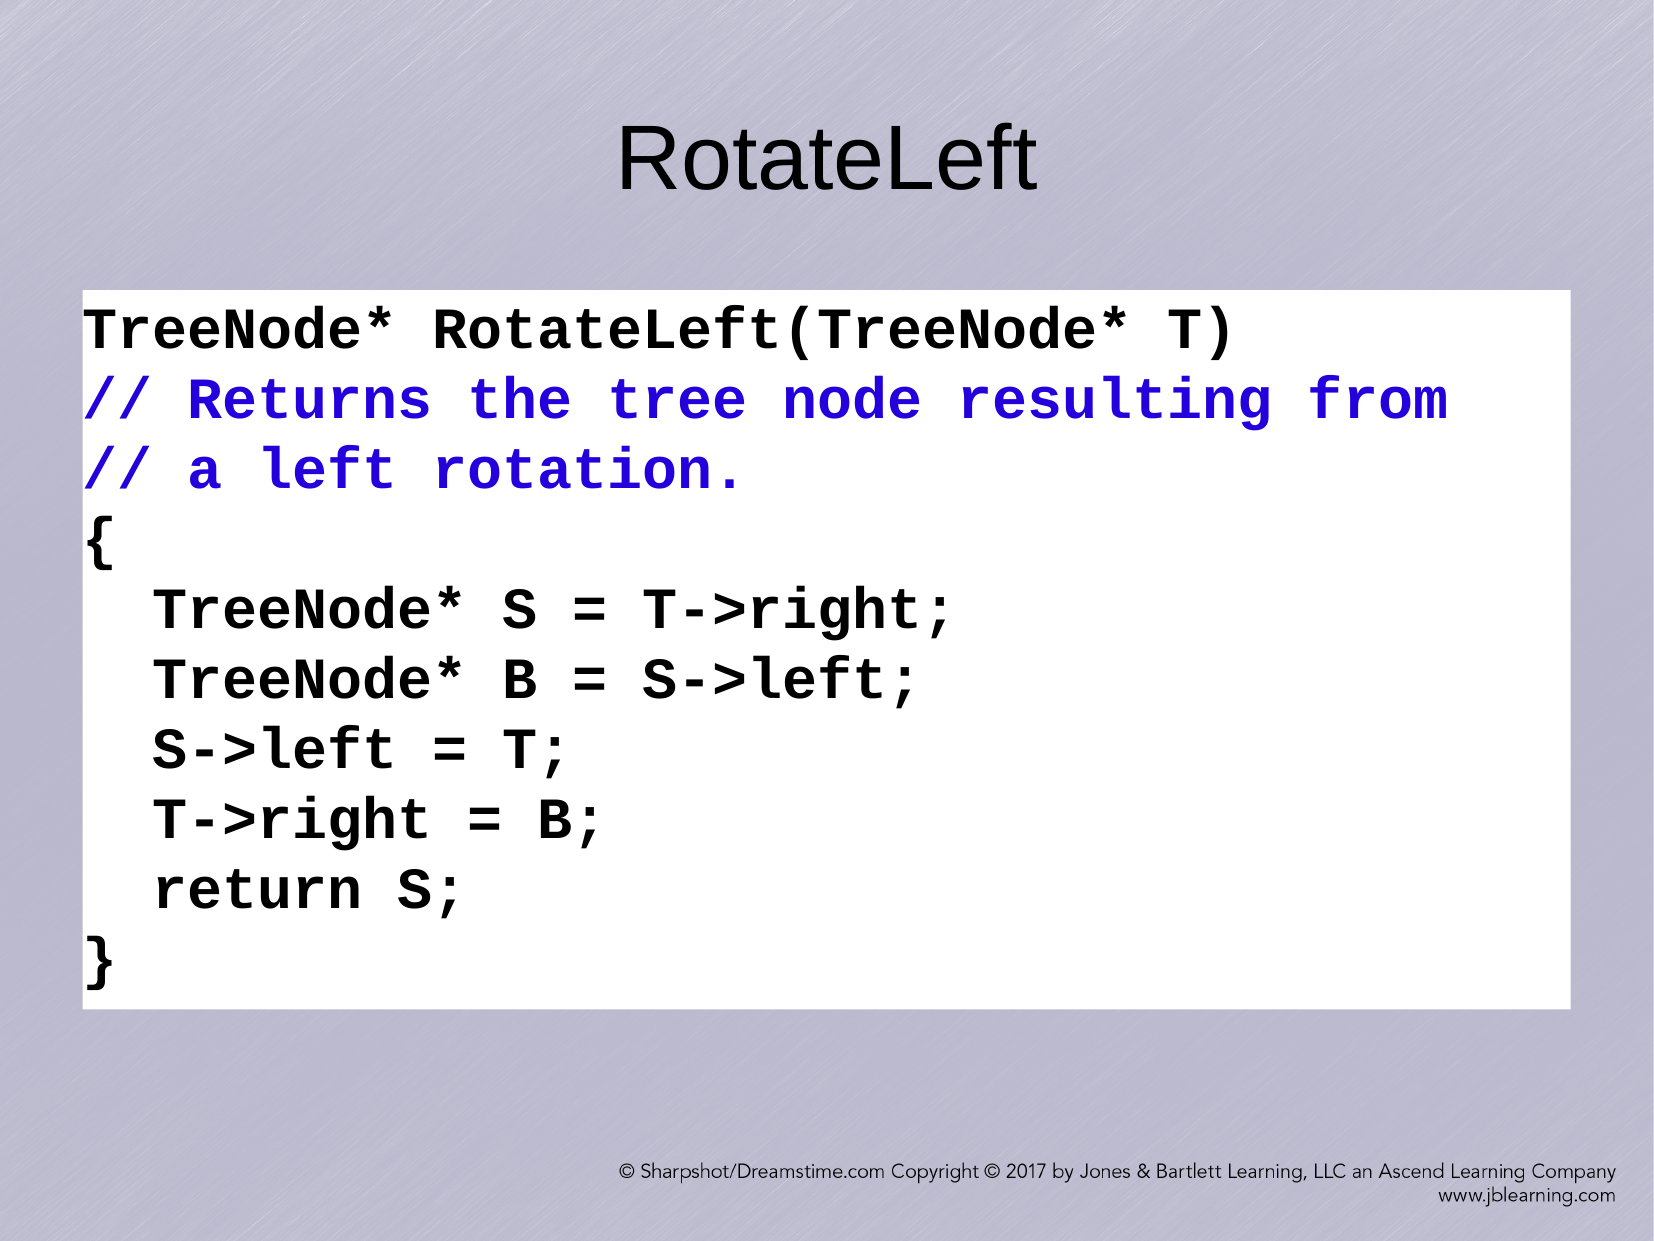

RotateLeft
TreeNode* RotateLeft(TreeNode* T)
// Returns the tree node resulting from
// a left rotation.
{
  TreeNode* S = T->right;
  TreeNode* B = S->left;
  S->left = T;
  T->right = B;
  return S;
}